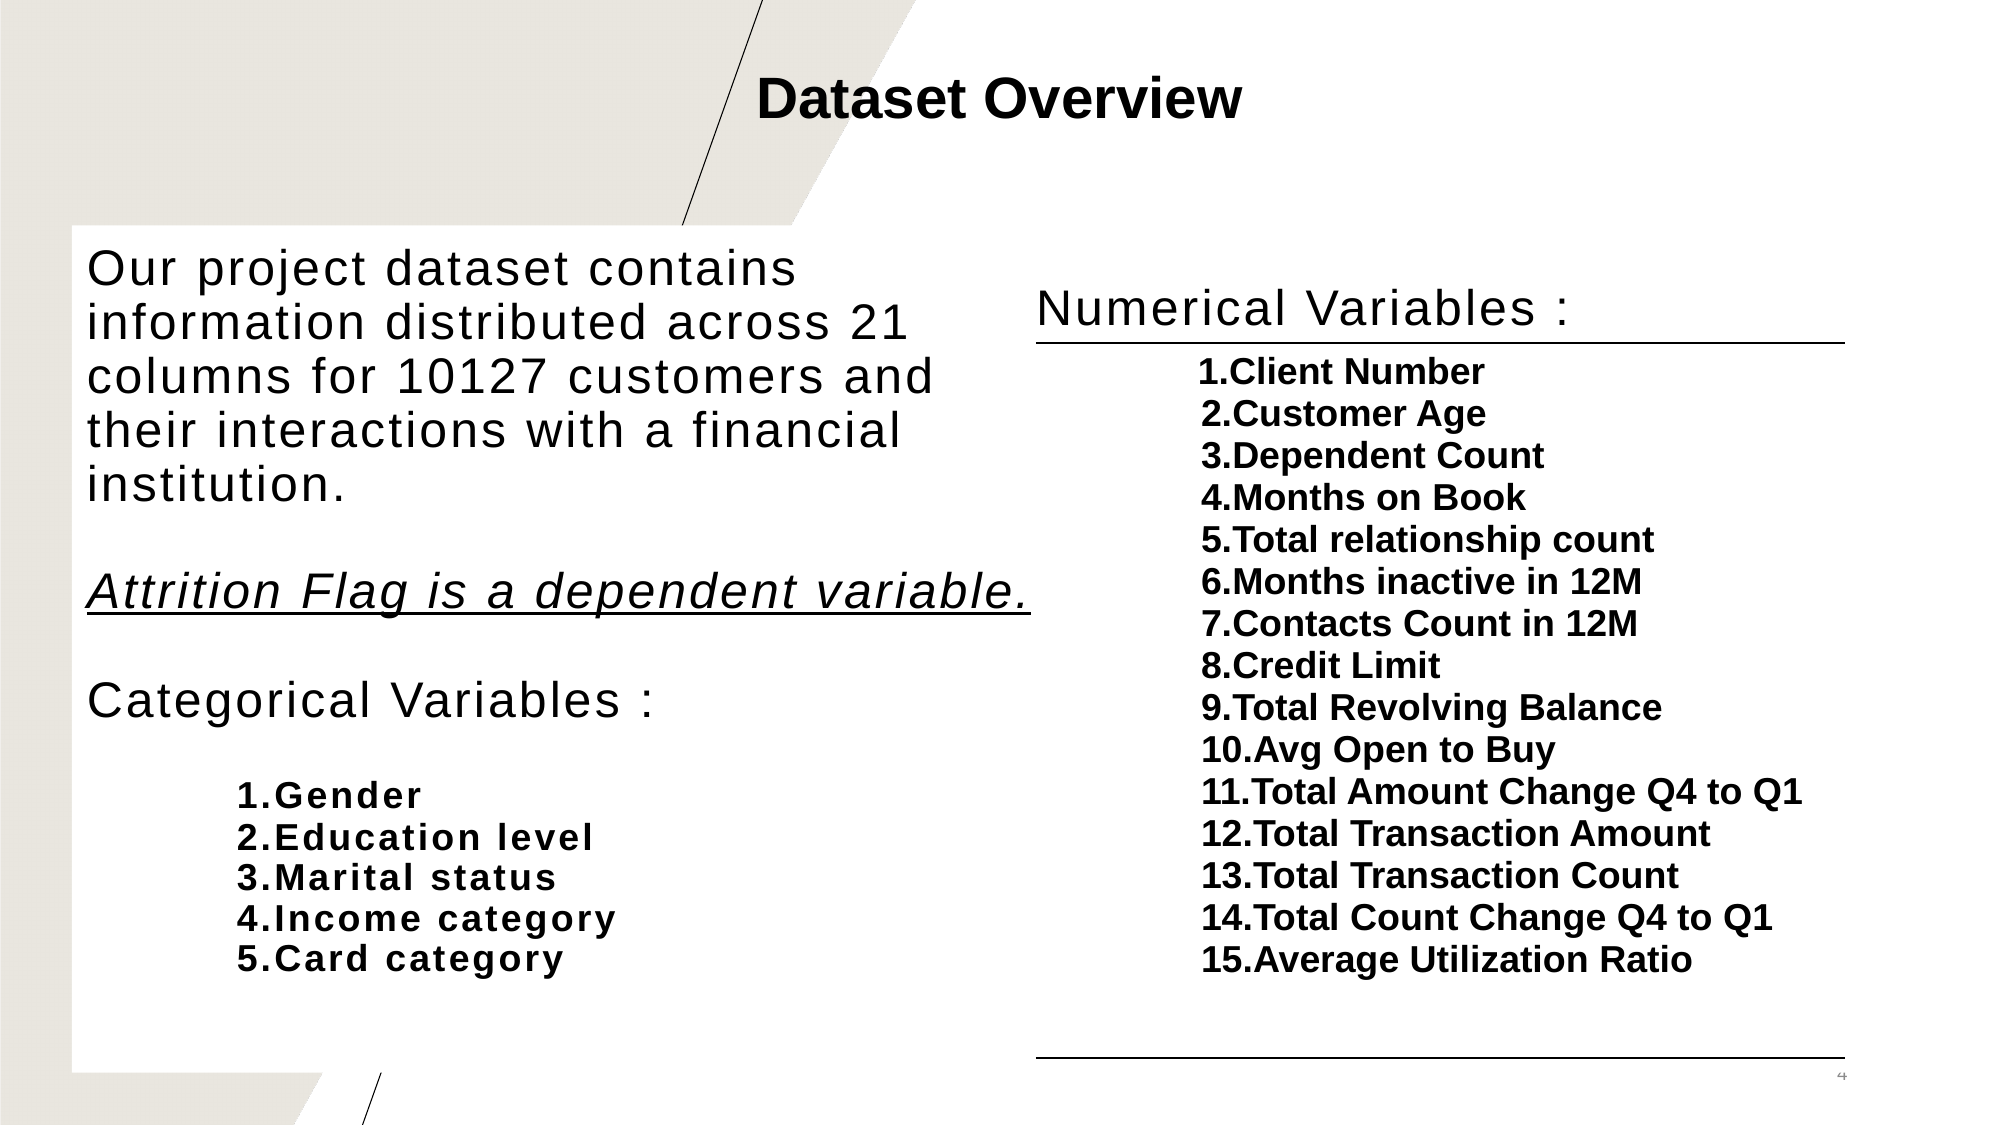

Dataset Overview
# Our project dataset contains information distributed across 21 columns for 10127 customers and their interactions with a financial institution. Attrition Flag is a dependent variable. Categorical Variables : 1.Gender 2.Education level 3.Marital status 4.Income category 5.Card category Numerical Variables :
| 1.Client Number 2.Customer Age 3.Dependent Count 4.Months on Book 5.Total relationship count 6.Months inactive in 12M 7.Contacts Count in 12M 8.Credit Limit 9.Total Revolving Balance 10.Avg Open to Buy 11.Total Amount Change Q4 to Q1 12.Total Transaction Amount 13.Total Transaction Count 14.Total Count Change Q4 to Q1 15.Average Utilization Ratio |
| --- |
4